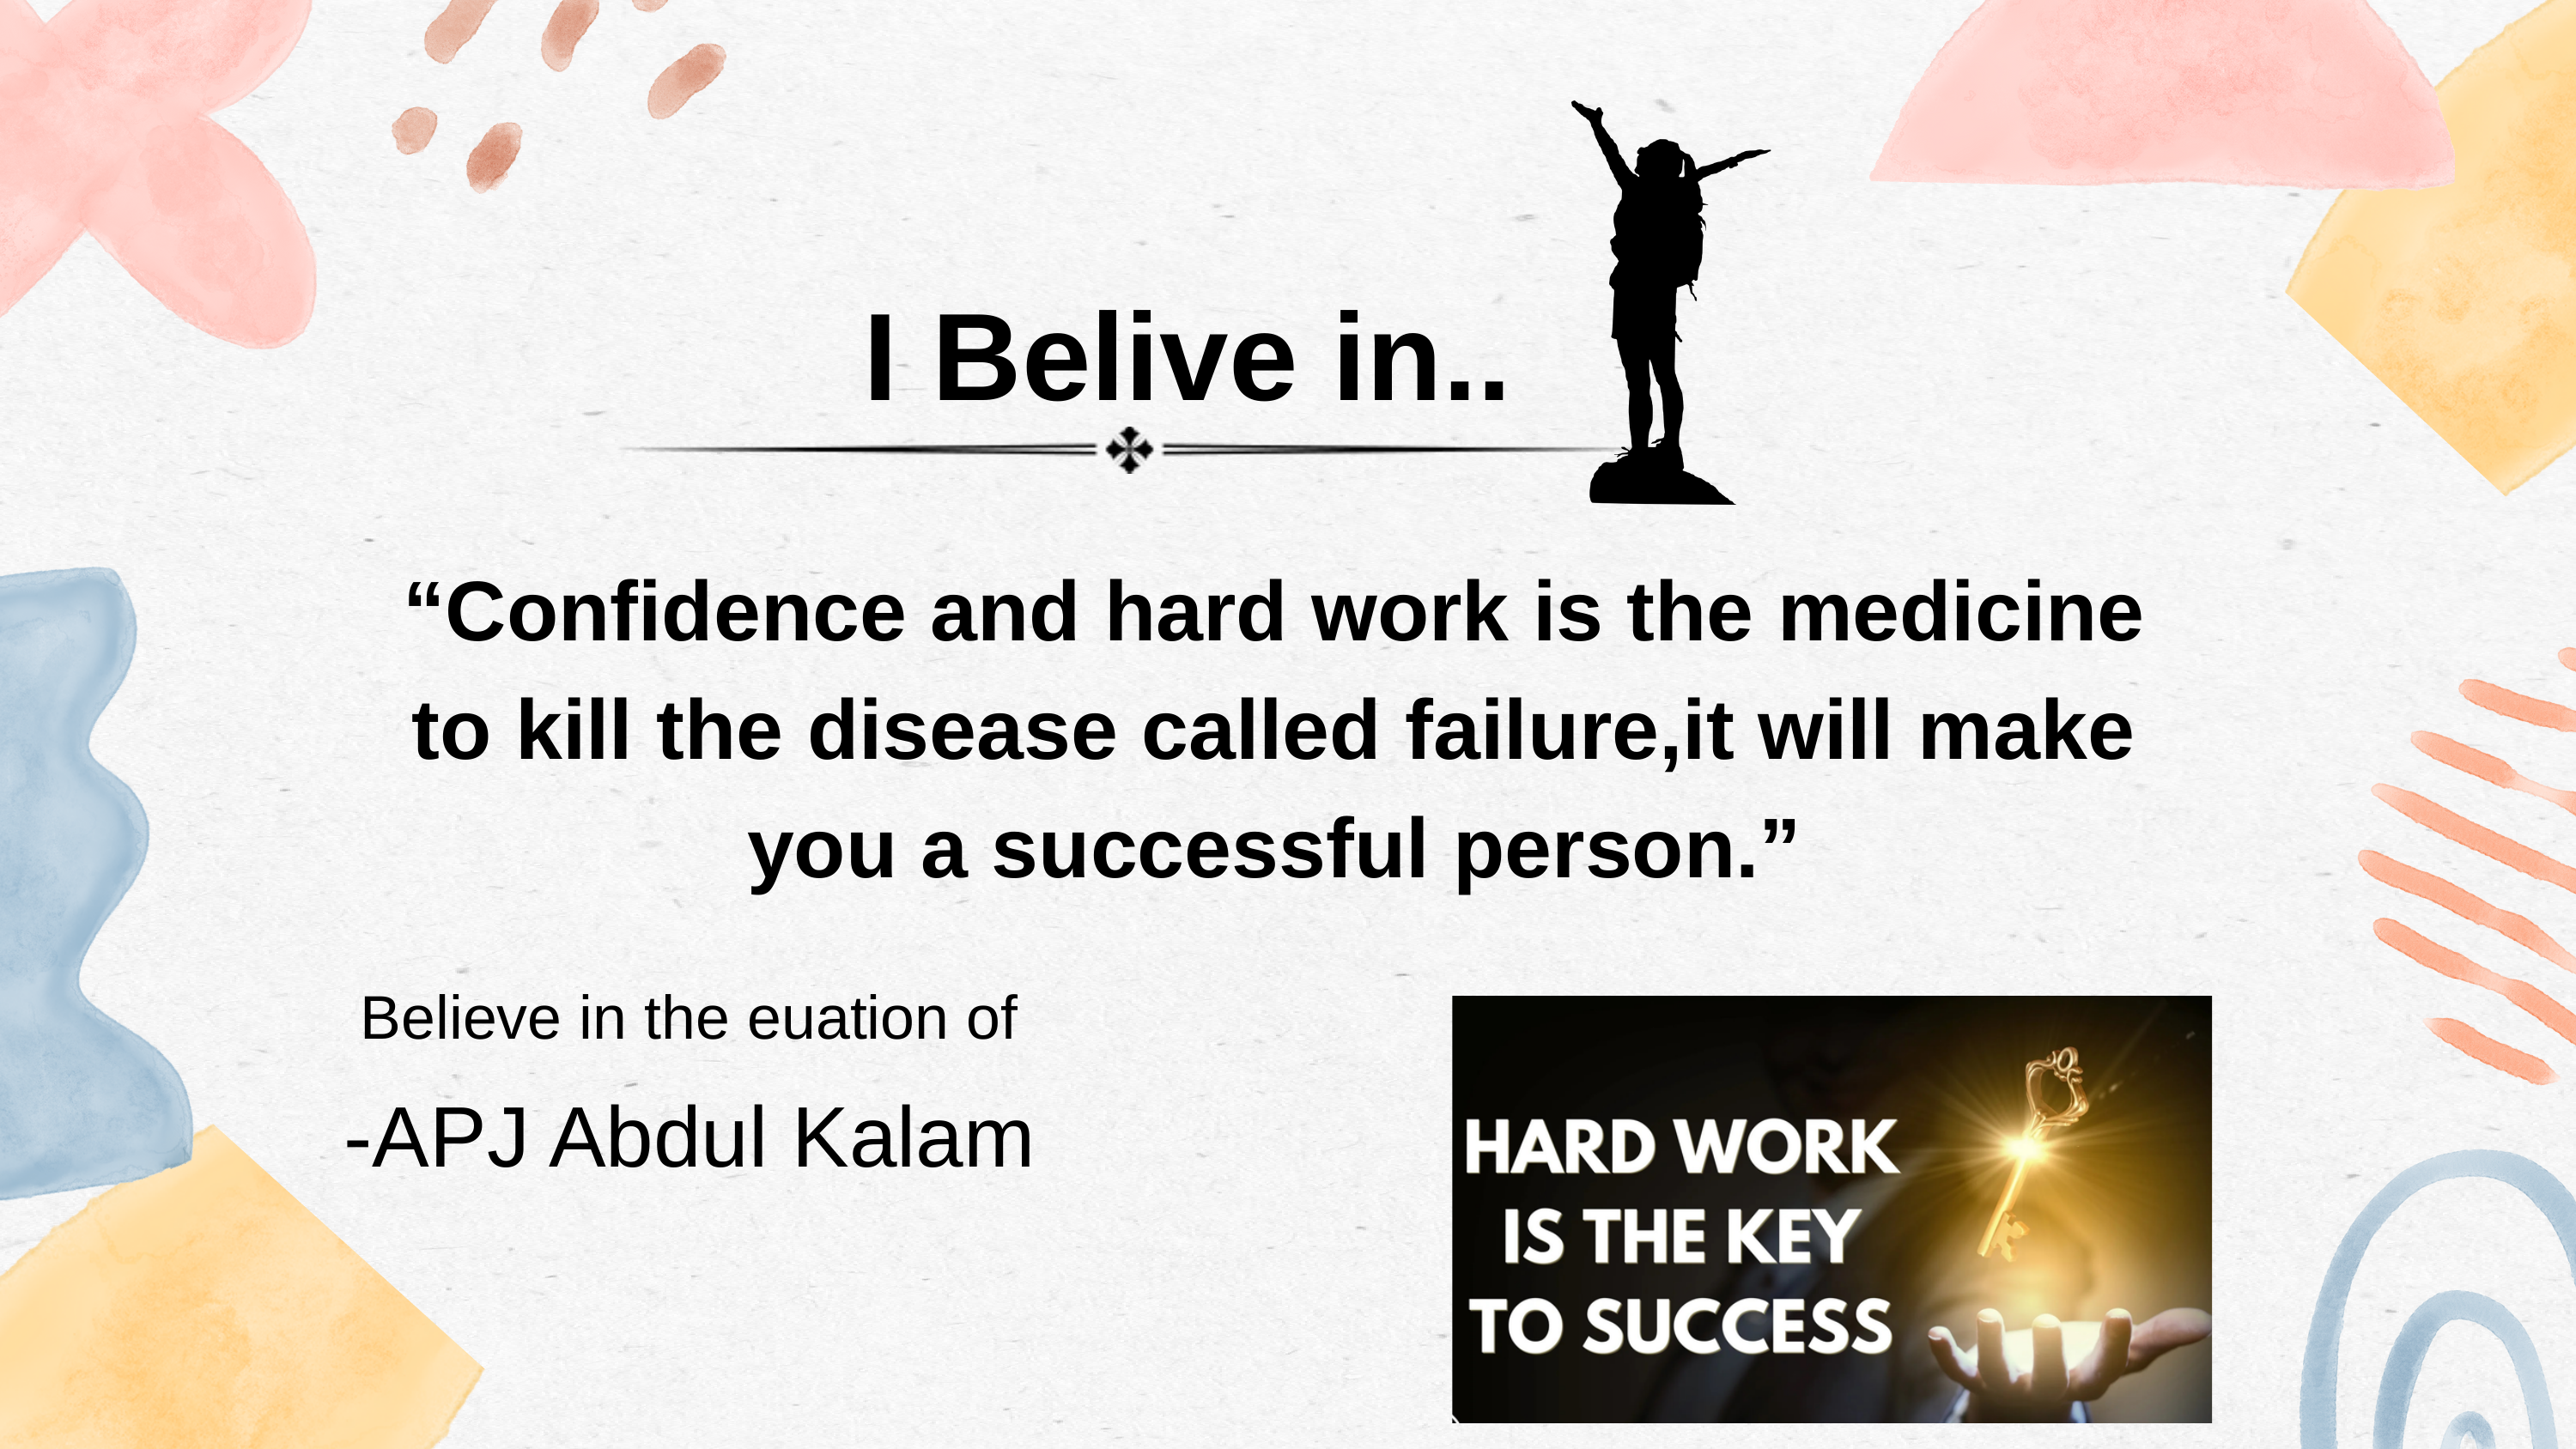

I Belive in..

“Confidence and hard work is the medicine
to kill the disease called failure,it will make
you a successful person.”

Believe in the euation of

-APJ Abdul Kalam